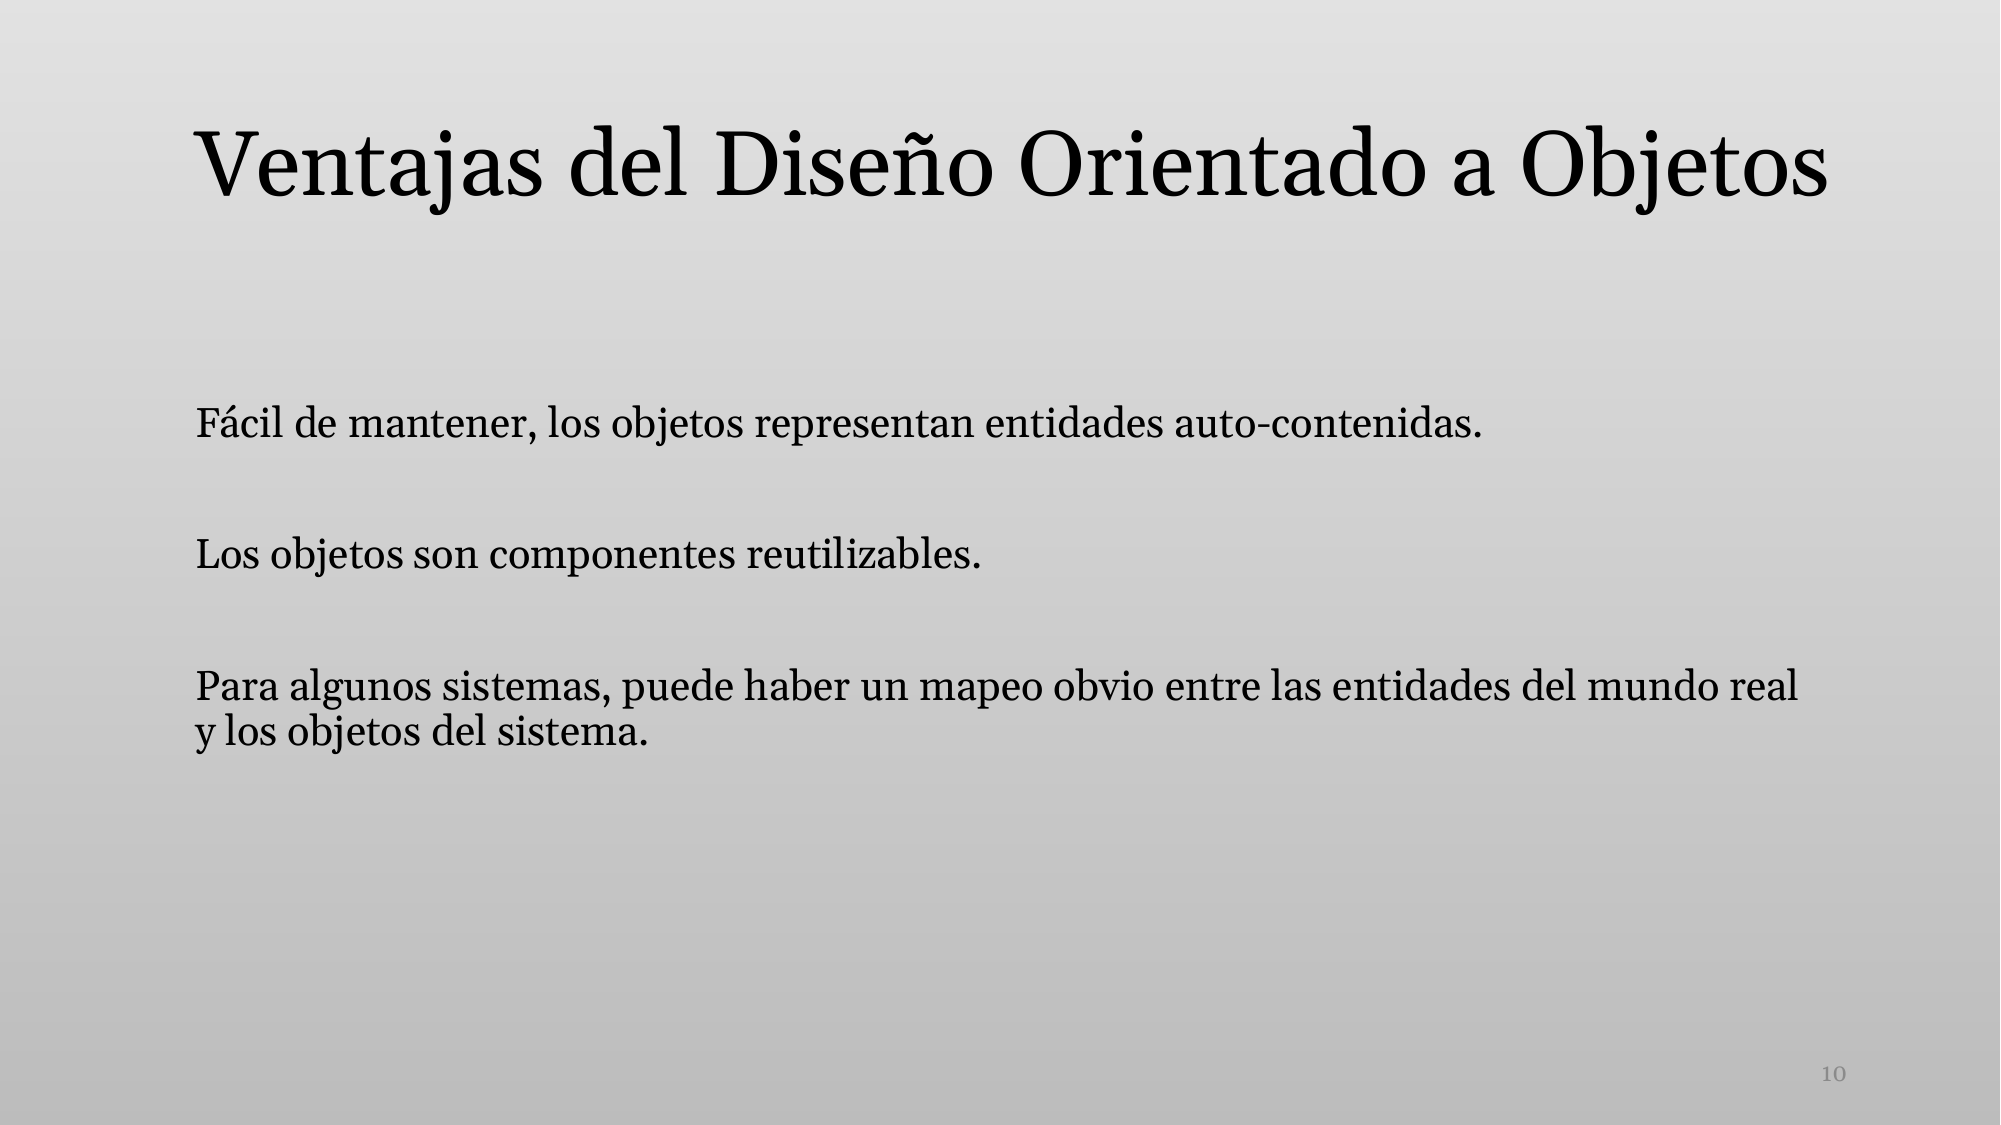

# Ventajas del Diseño Orientado a Objetos

Fácil de mantener, los objetos representan entidades auto-contenidas.

Los objetos son componentes reutilizables.

Para algunos sistemas, puede haber un mapeo obvio entre las entidades del mundo real y los objetos del sistema.
10